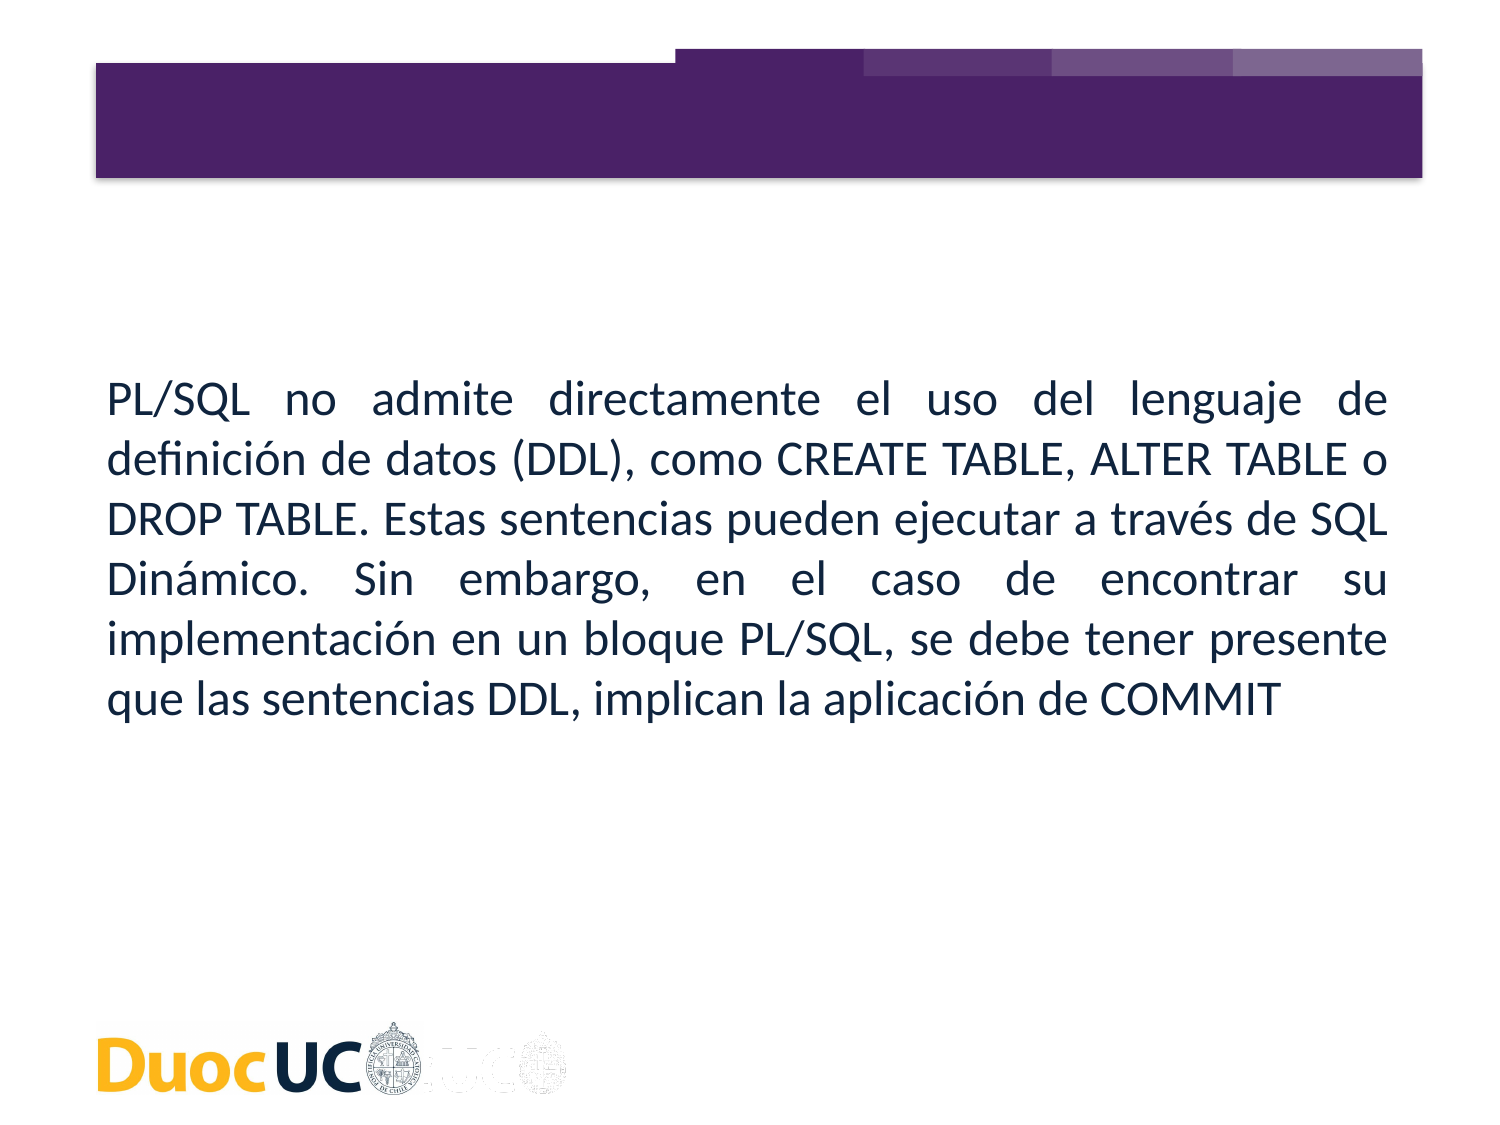

PL/SQL no admite directamente el uso del lenguaje de definición de datos (DDL), como CREATE TABLE, ALTER TABLE o DROP TABLE. Estas sentencias pueden ejecutar a través de SQL Dinámico. Sin embargo, en el caso de encontrar su implementación en un bloque PL/SQL, se debe tener presente que las sentencias DDL, implican la aplicación de COMMIT